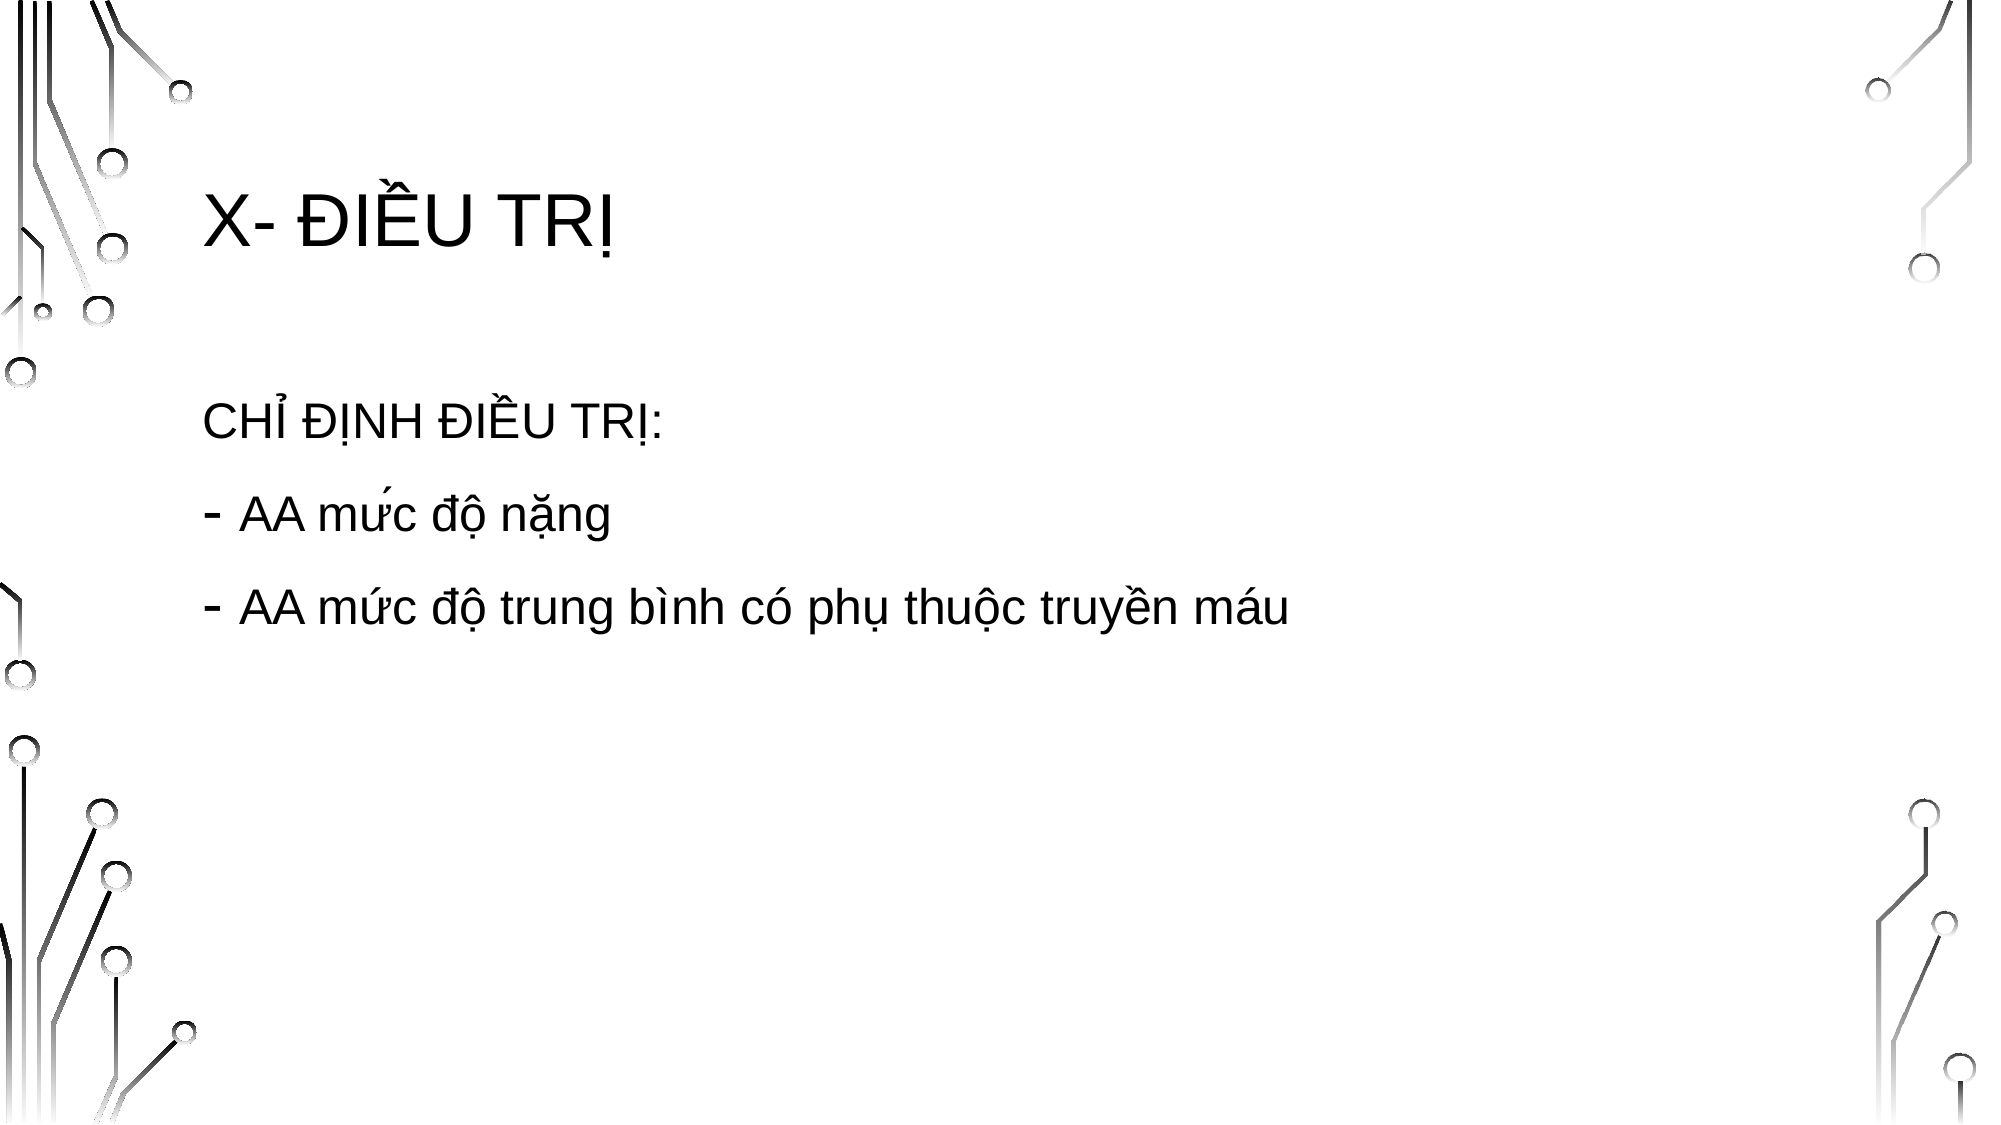

# X- ĐIỀU TRị
CHỈ ĐỊNH ĐIỀU TRỊ:
AA mức độ nặng
AA mức độ trung bình có phụ thuộc truyền máu